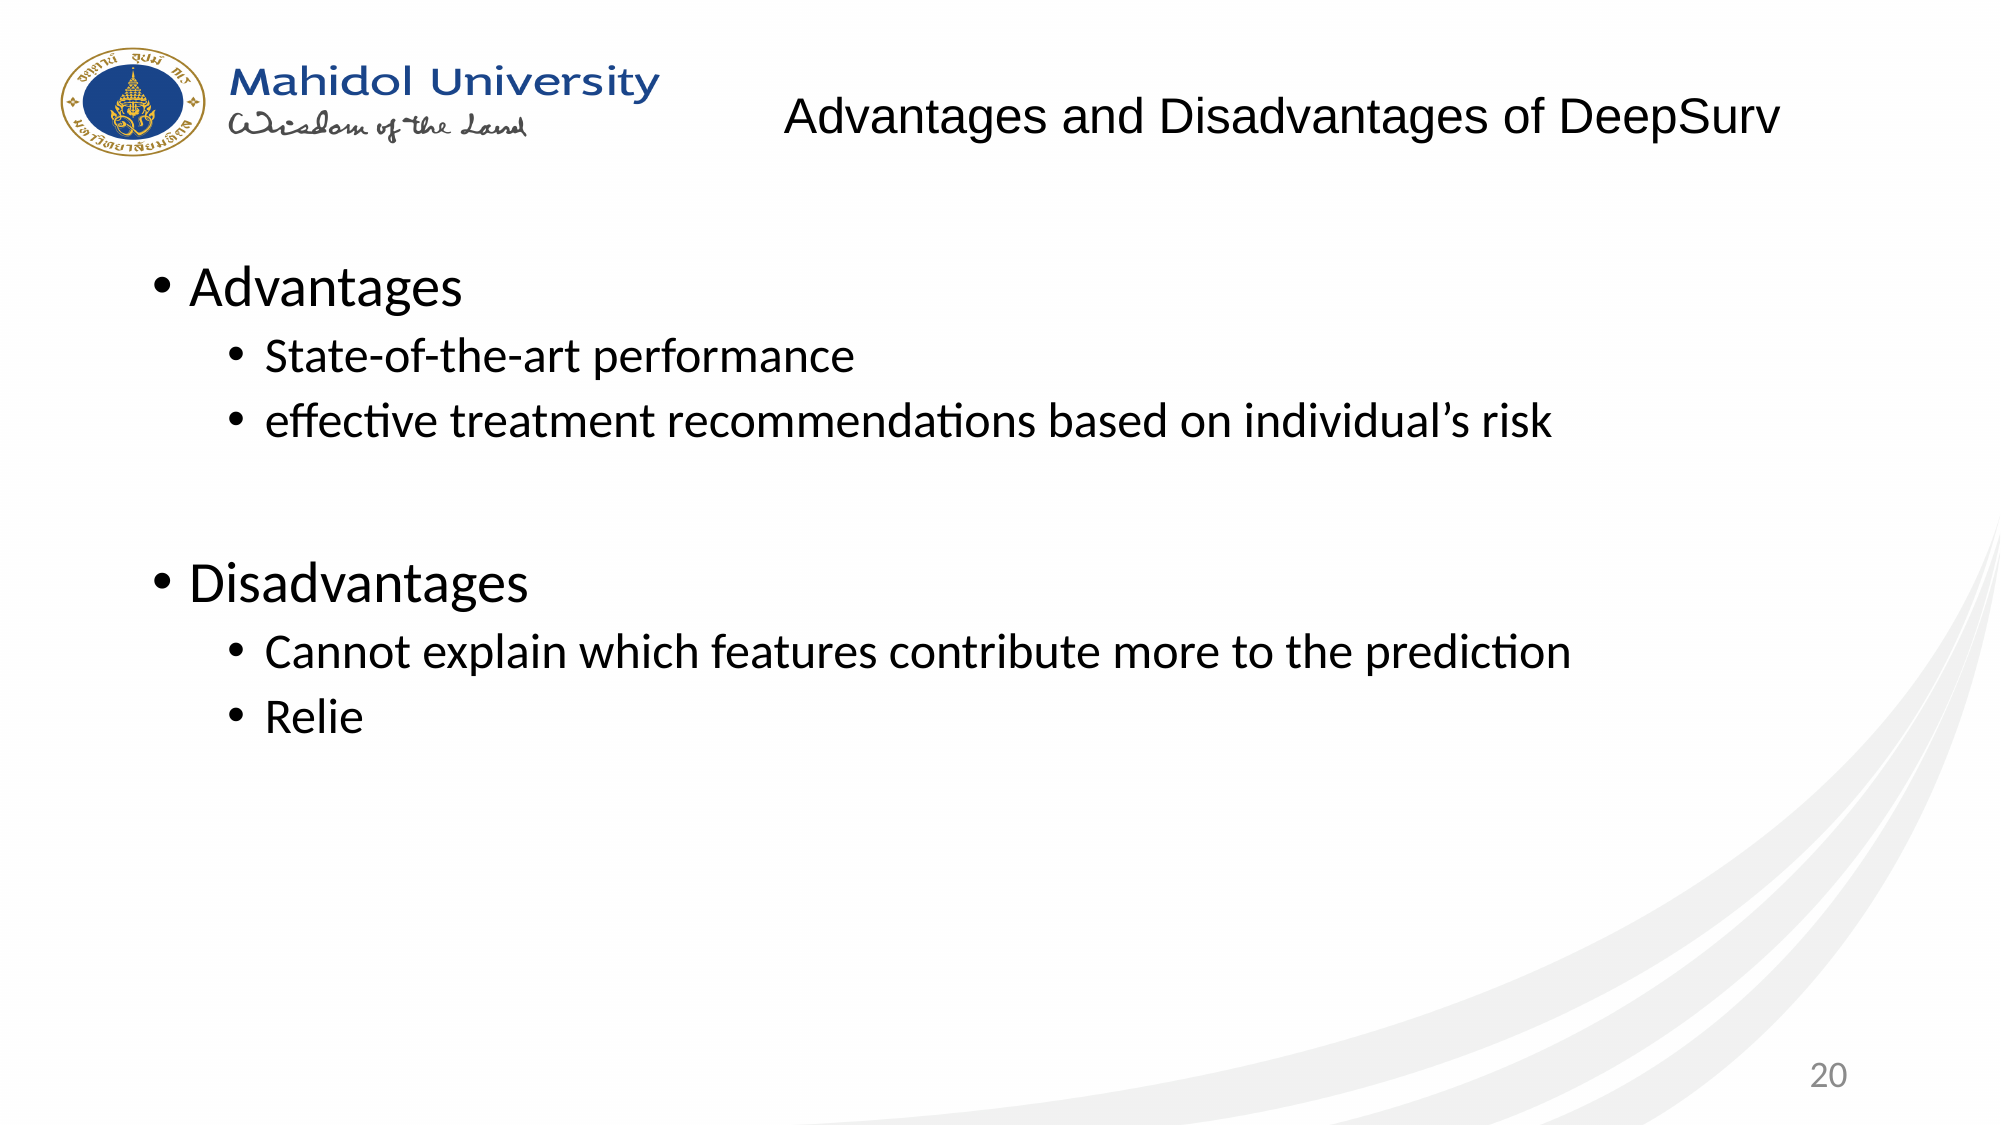

# Advantages and Disadvantages of DeepSurv
Advantages
State-of-the-art performance
effective treatment recommendations based on individual’s risk

Disadvantages
Cannot explain which features contribute more to the prediction
Relie

20